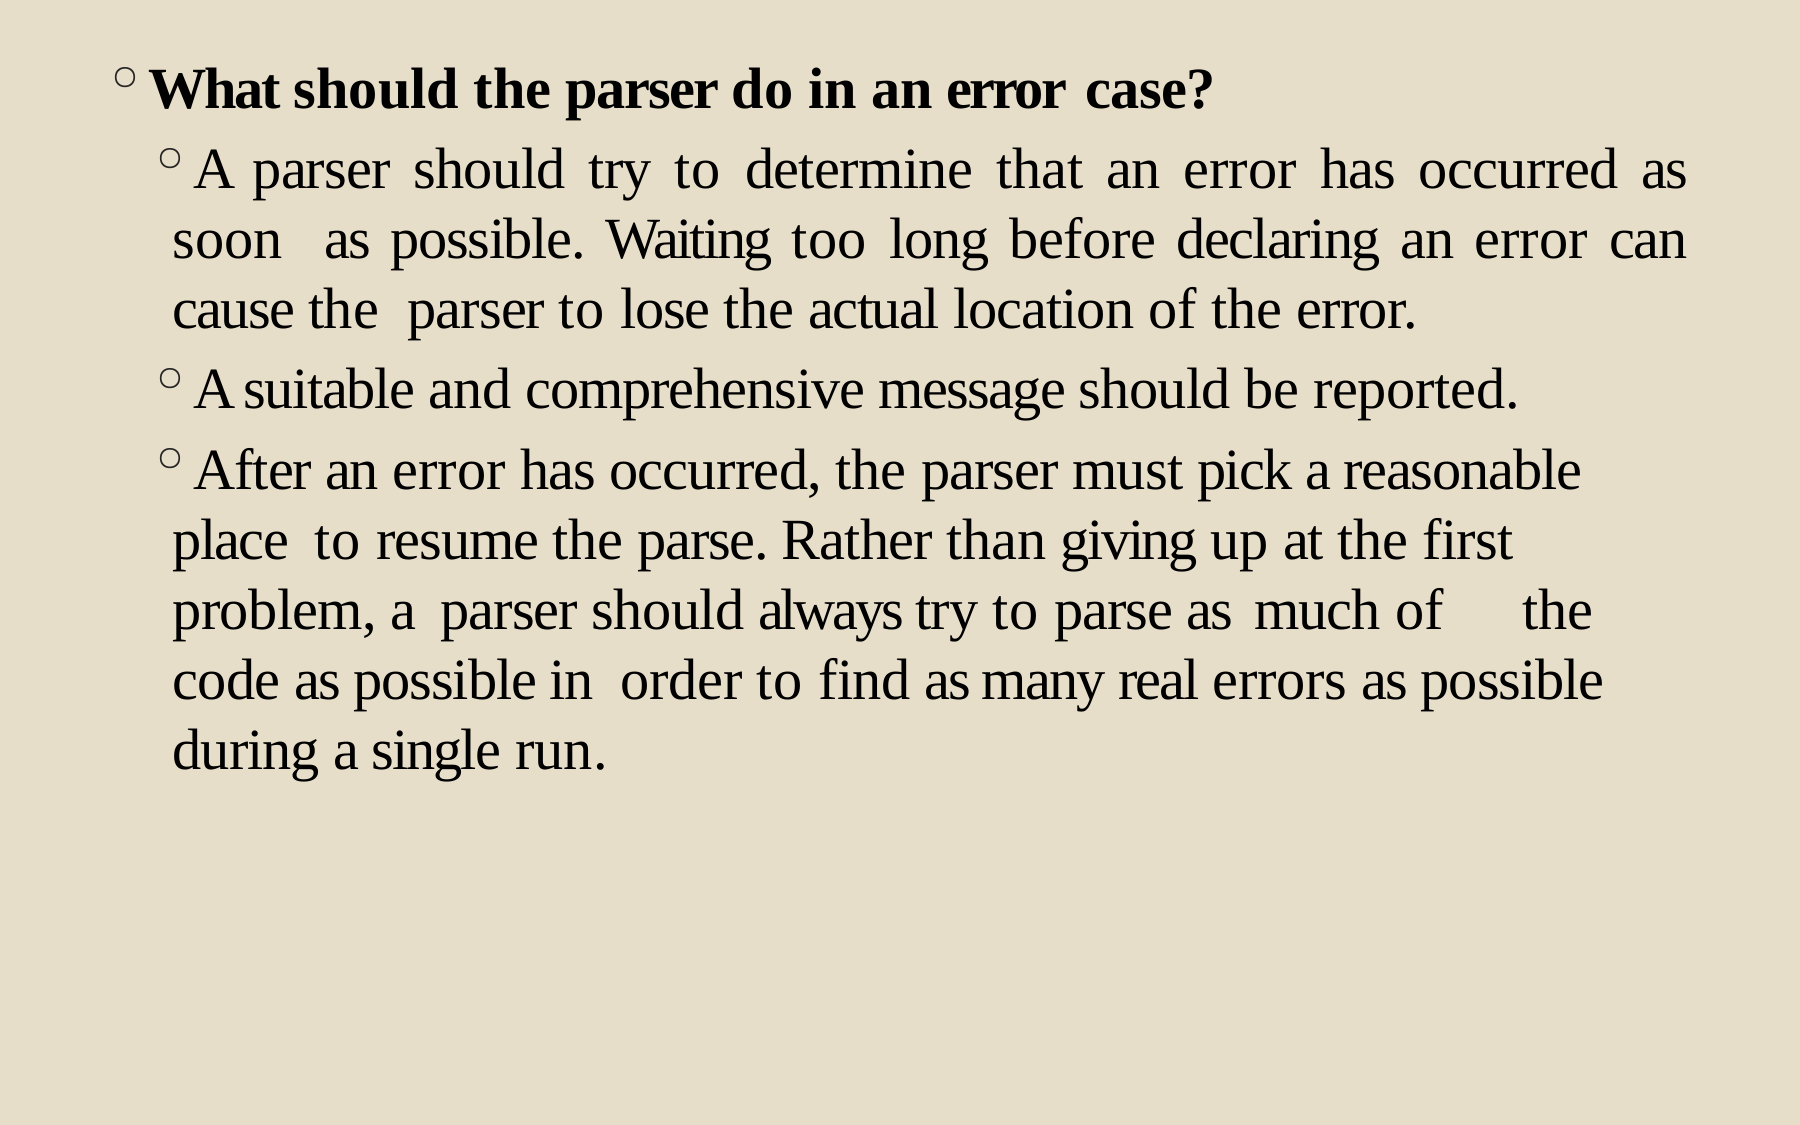

What should the parser do in an error case?
A parser should try to determine that an error has occurred as soon  as possible. Waiting too long before declaring an error can cause the  parser to lose the actual location of the error.
A suitable and comprehensive message should be reported.
After an error has occurred, the parser must pick a reasonable place  to resume the parse. Rather than giving up at the first problem, a  parser should always try to parse as much of	the code as possible in  order to find as many real errors as possible during a single run.